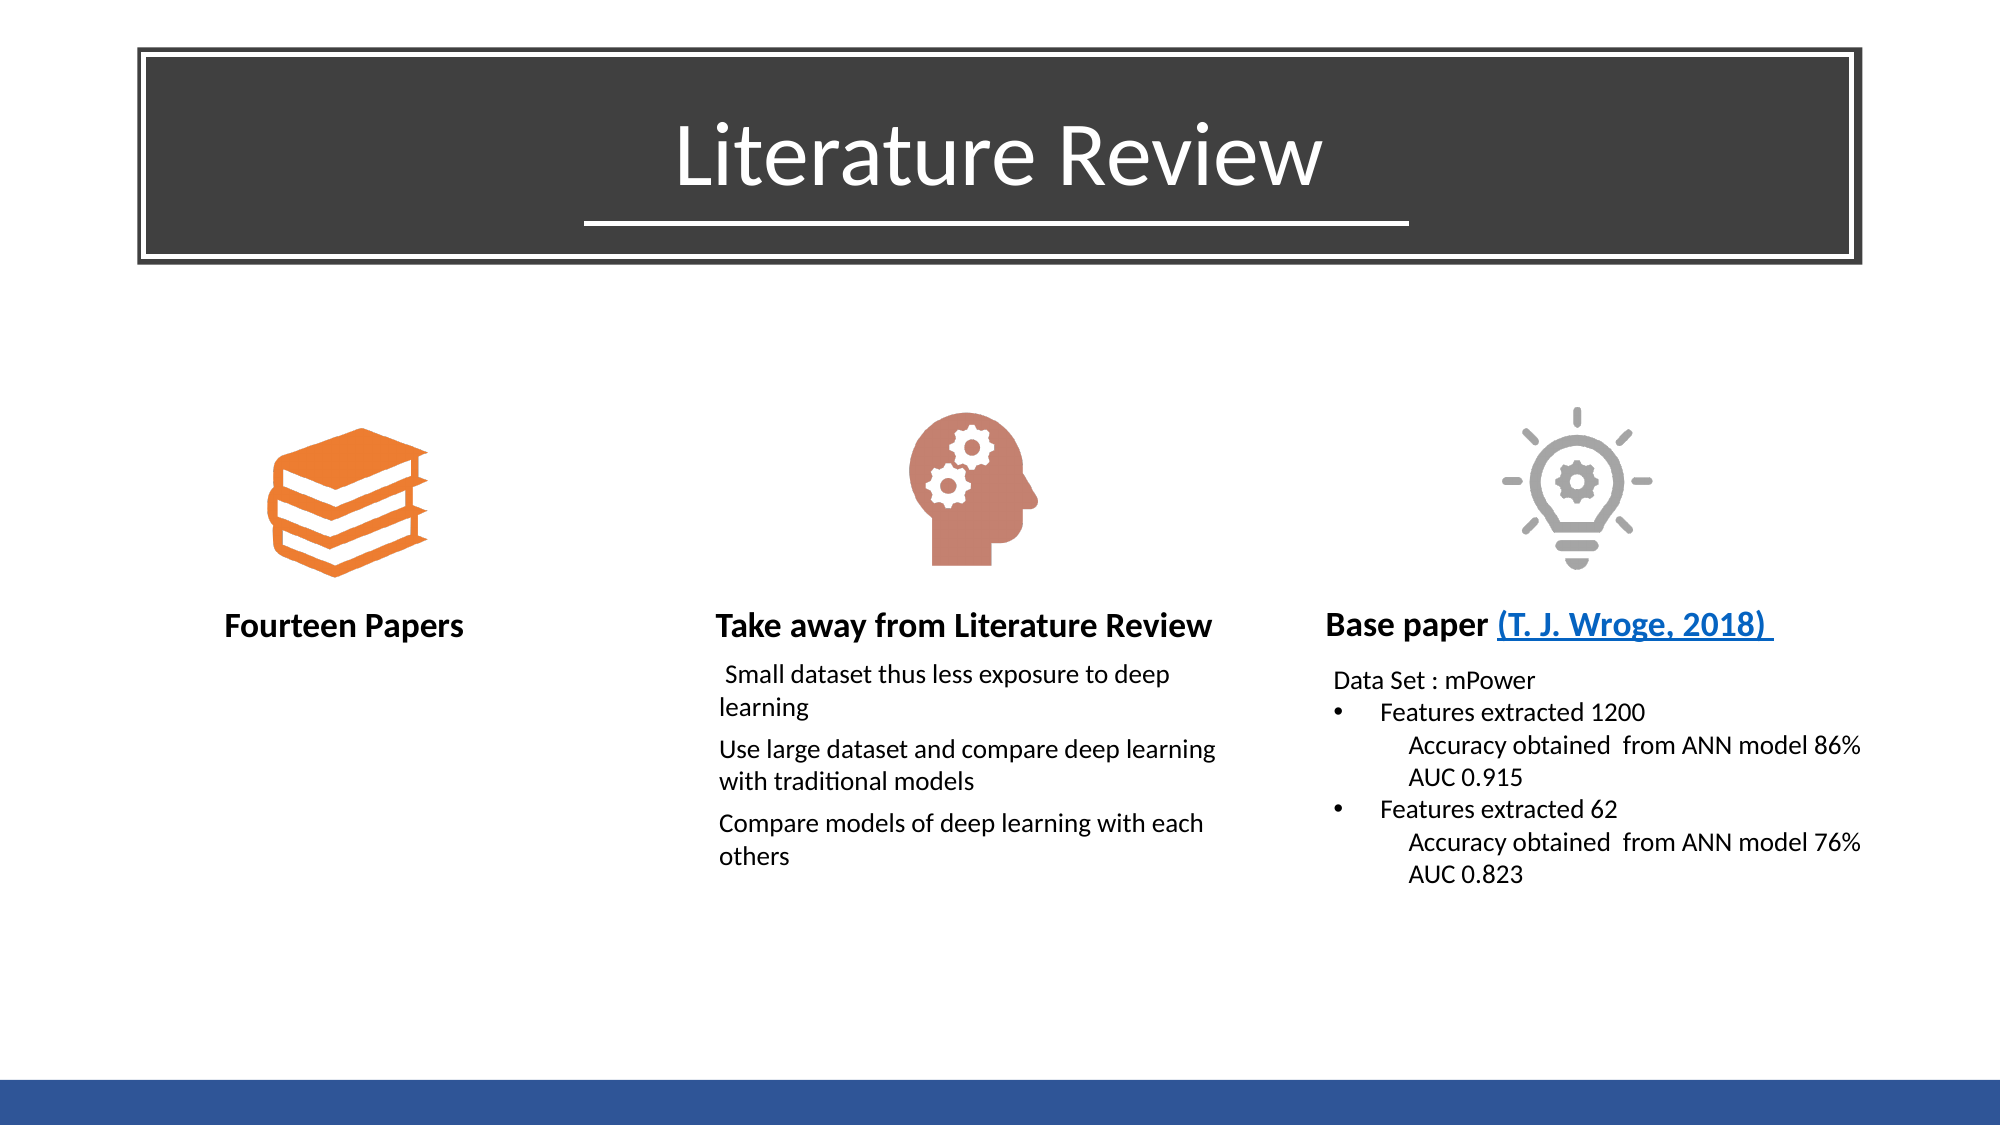

Literature Review

#
Fourteen Papers
Take away from Literature Review
 Small dataset thus less exposure to deep learning
Use large dataset and compare deep learning with traditional models
Compare models of deep learning with each others
Base paper (T. J. Wroge, 2018)

Data Set : mPower
Features extracted 1200
Accuracy obtained  from ANN model 86%
AUC 0.915
Features extracted 62
Accuracy obtained  from ANN model 76%
AUC 0.823